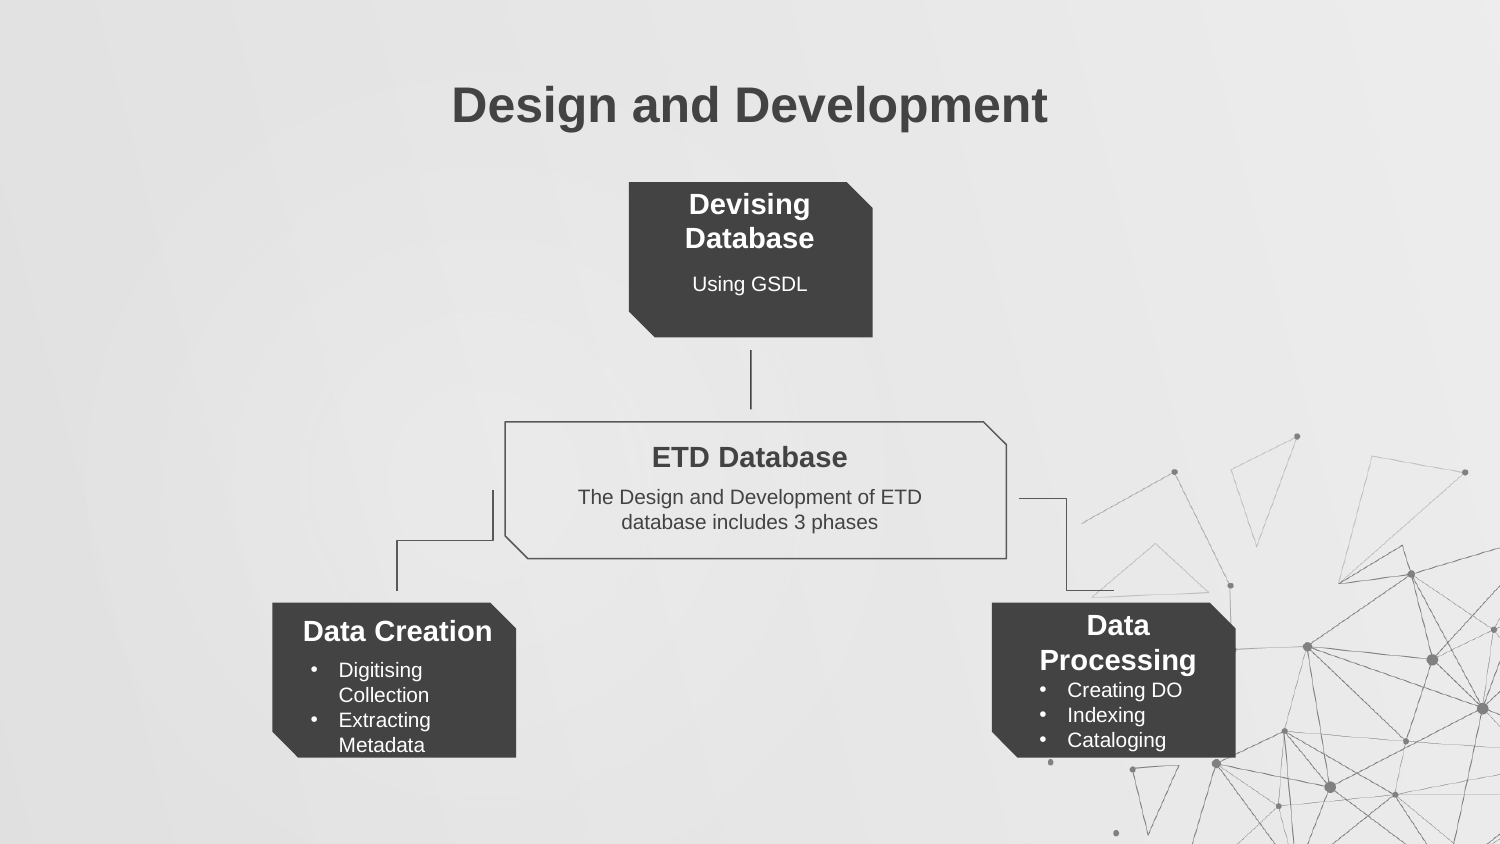

# Design and Development

Devising Database
Using GSDL

ETD Database
The Design and Development of ETD database includes 3 phases

Data Creation

Data Processing
Digitising Collection
Extracting Metadata
Creating DO
Indexing
Cataloging